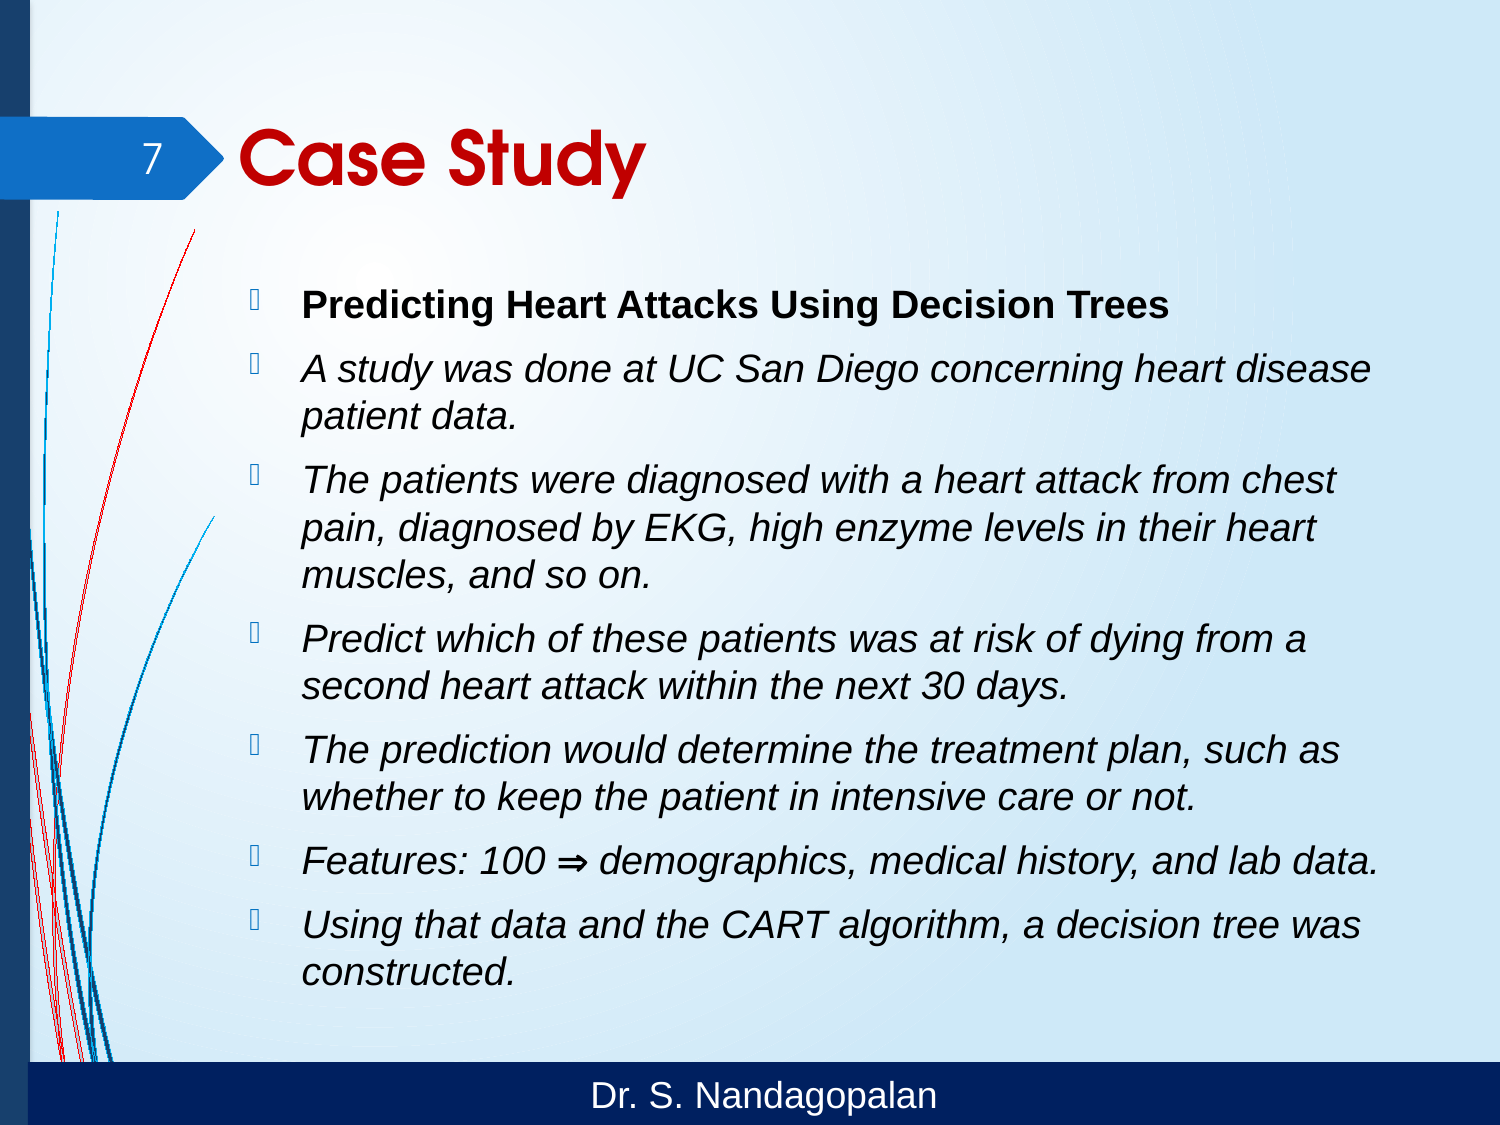

# Case Study
7
Predicting Heart Attacks Using Decision Trees
A study was done at UC San Diego concerning heart disease patient data.
The patients were diagnosed with a heart attack from chest pain, diagnosed by EKG, high enzyme levels in their heart muscles, and so on.
Predict which of these patients was at risk of dying from a second heart attack within the next 30 days.
The prediction would determine the treatment plan, such as whether to keep the patient in intensive care or not.
Features: 100 ⇒ demographics, medical history, and lab data.
Using that data and the CART algorithm, a decision tree was constructed.